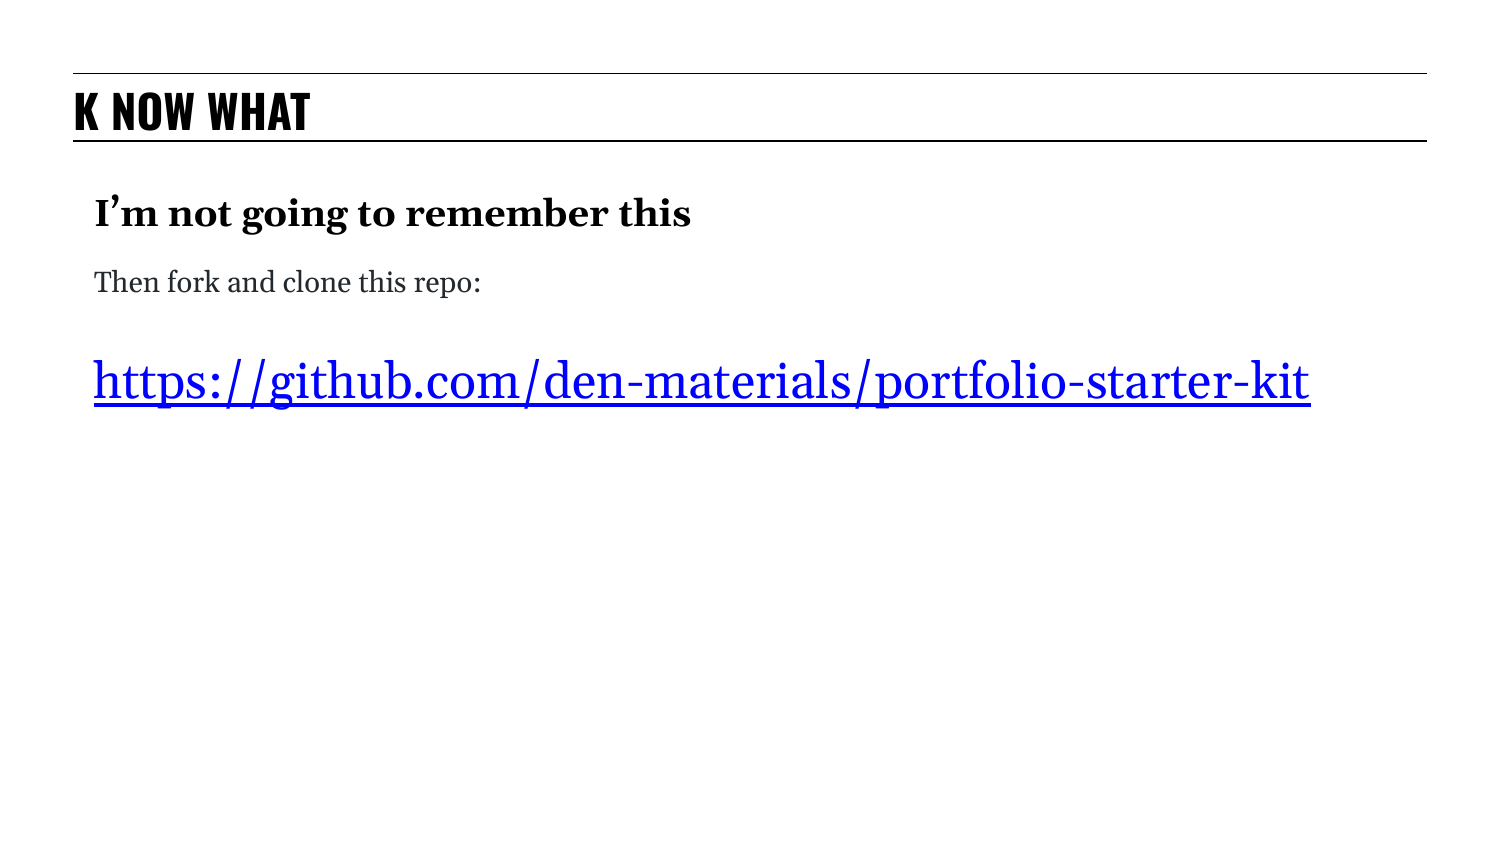

K NOW WHAT
I’m not going to remember this
Then fork and clone this repo:
https://github.com/den-materials/portfolio-starter-kit